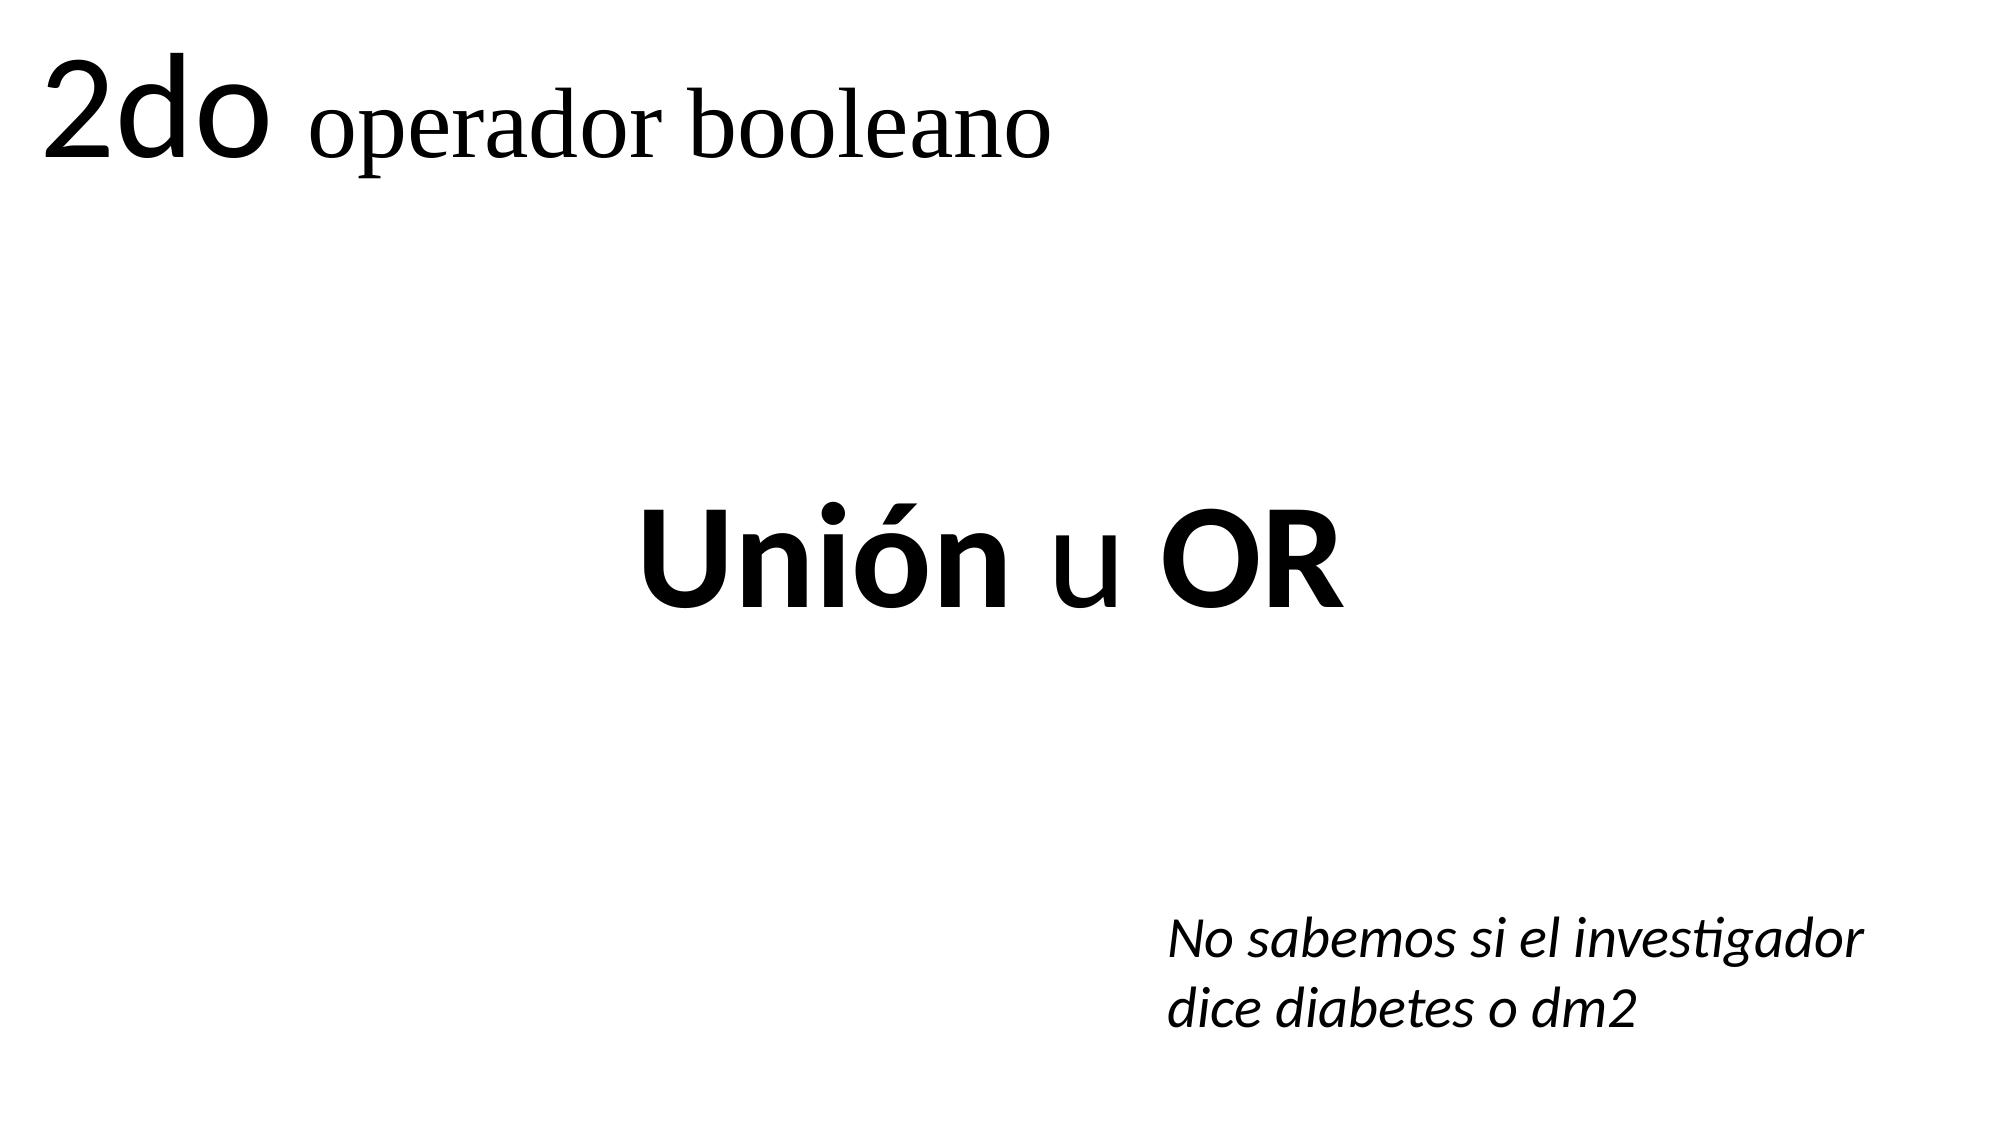

2do operador booleano
Unión u OR
No sabemos si el investigador dice diabetes o dm2